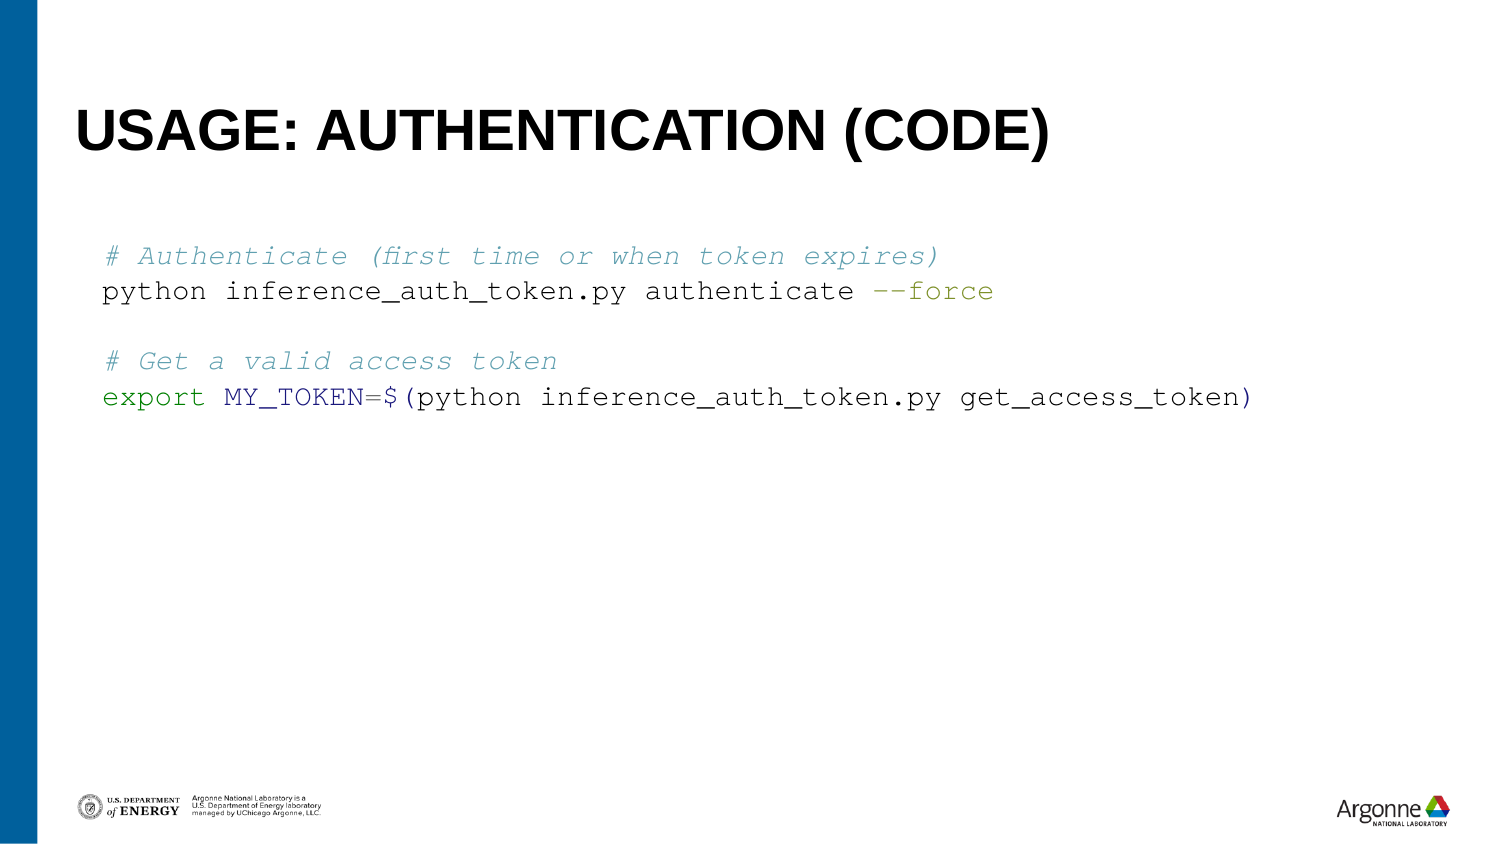

# Usage: Authentication (Code)
# Authenticate (first time or when token expires) python inference_auth_token.py authenticate --force # Get a valid access token export MY_TOKEN=$(python inference_auth_token.py get_access_token)